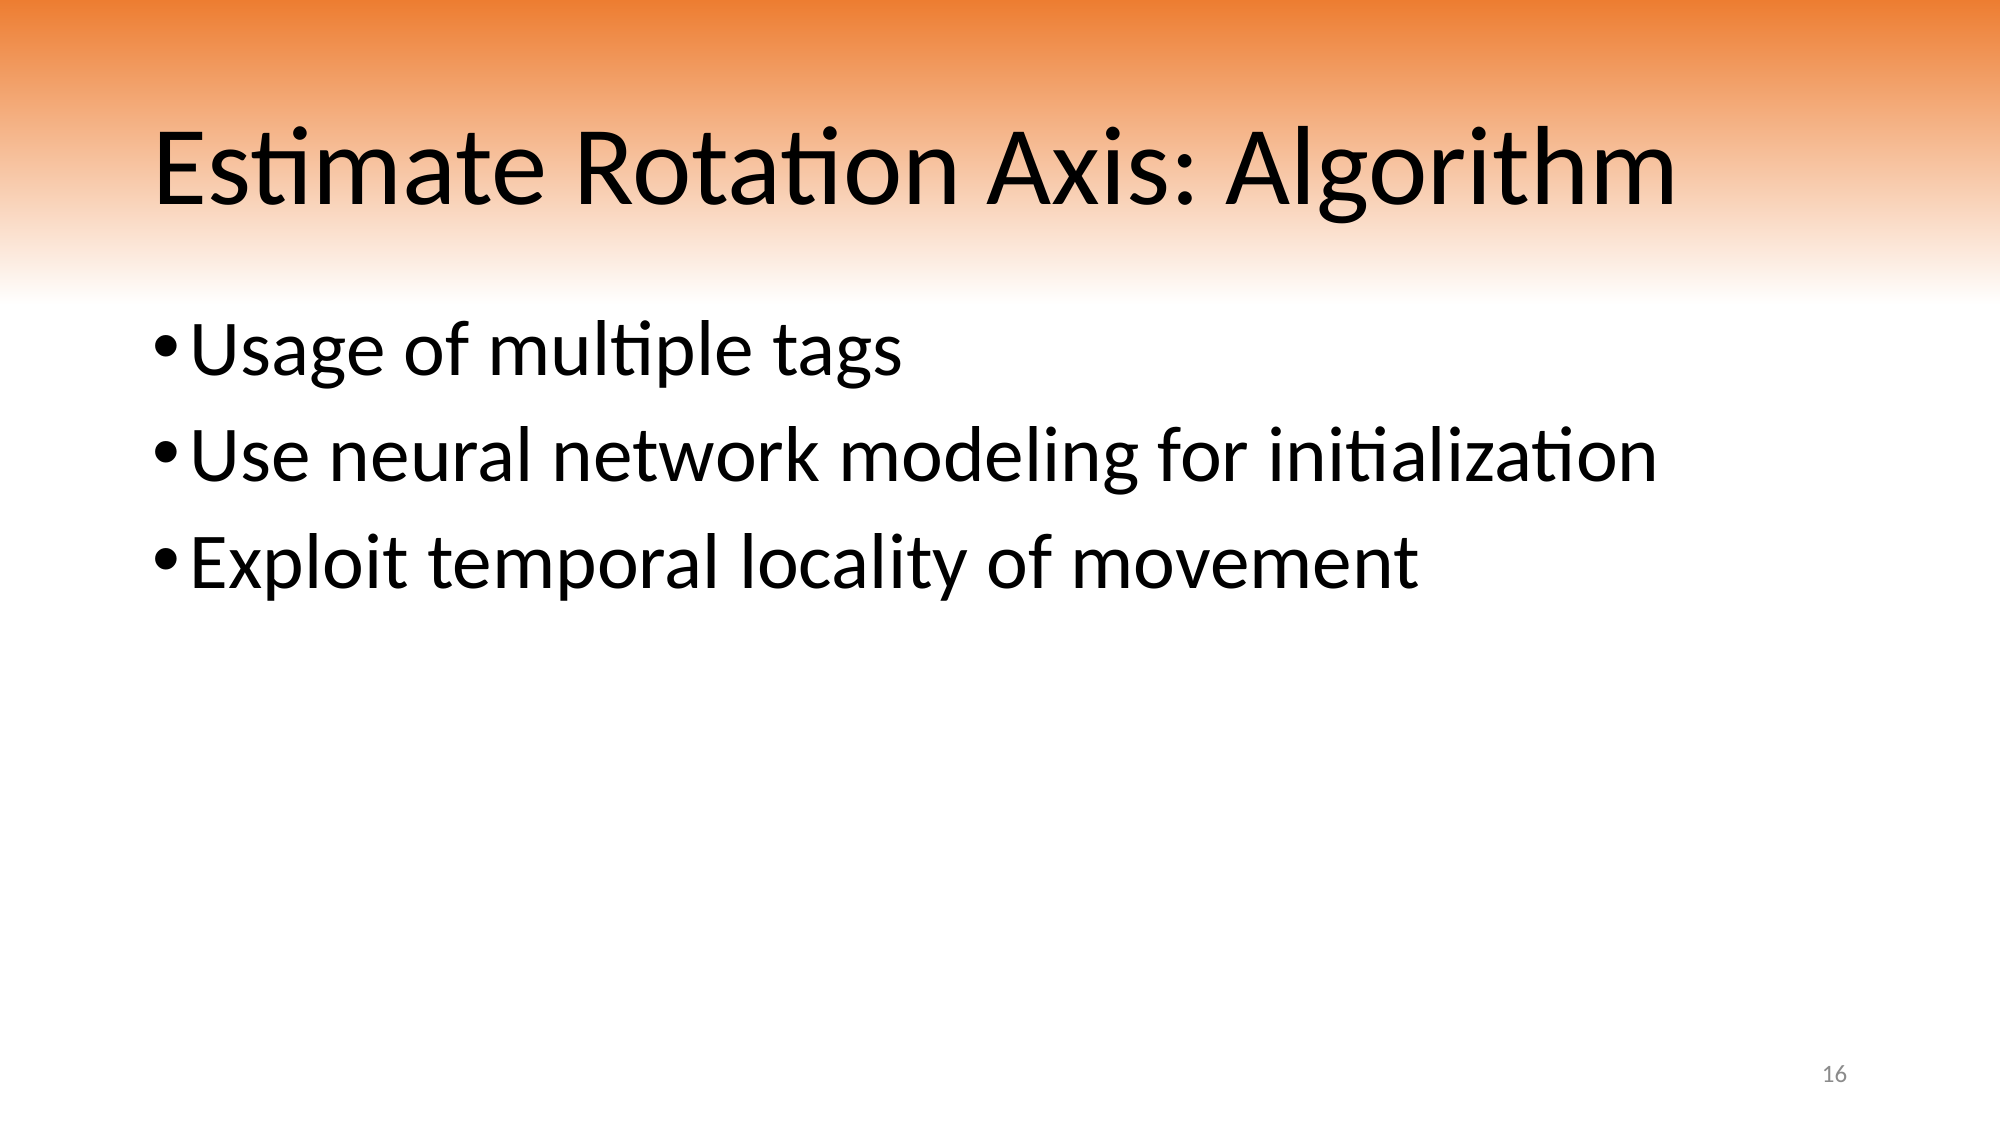

# Estimate Rotation Axis: Algorithm
Usage of multiple tags
Use neural network modeling for initialization
Exploit temporal locality of movement

16